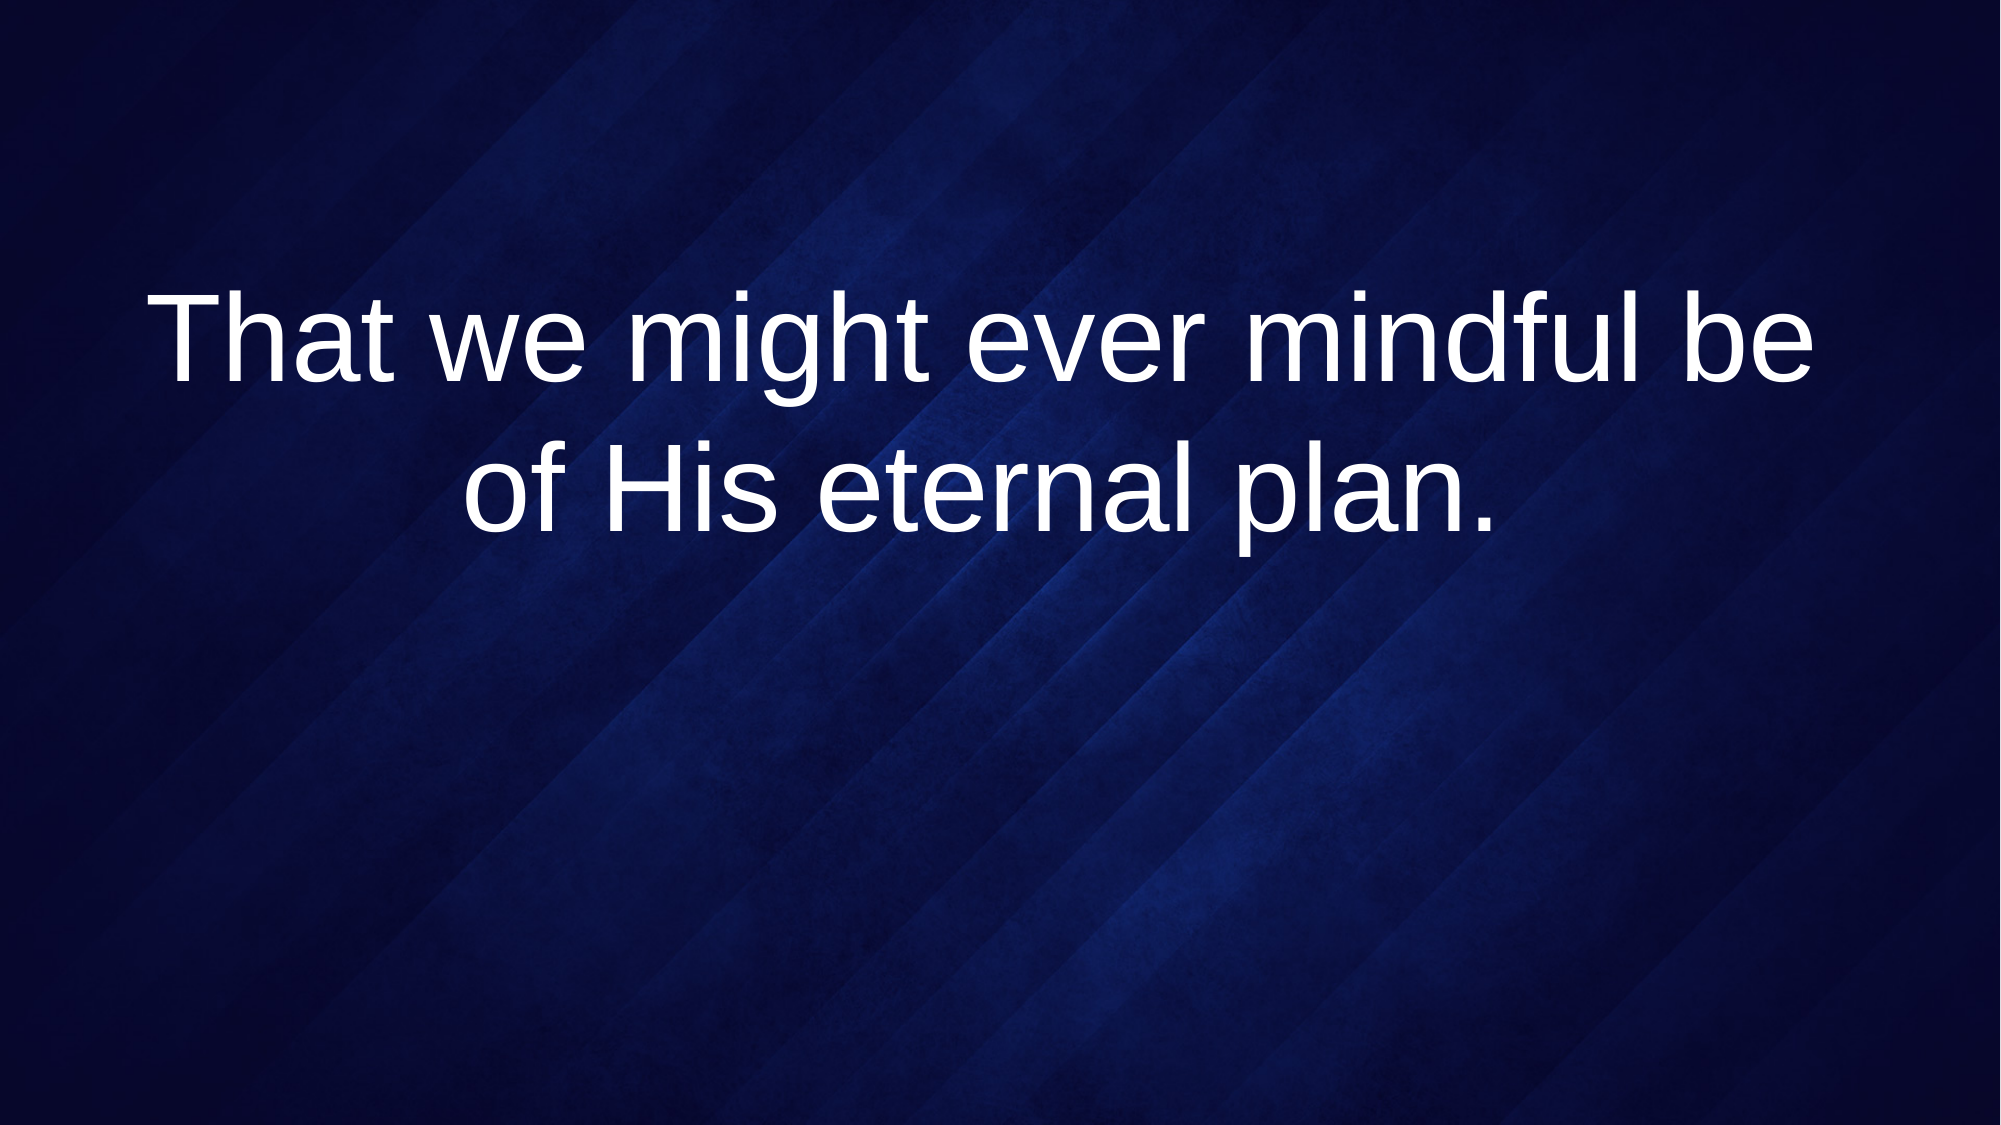

# That we might ever mindful be of His eternal plan.